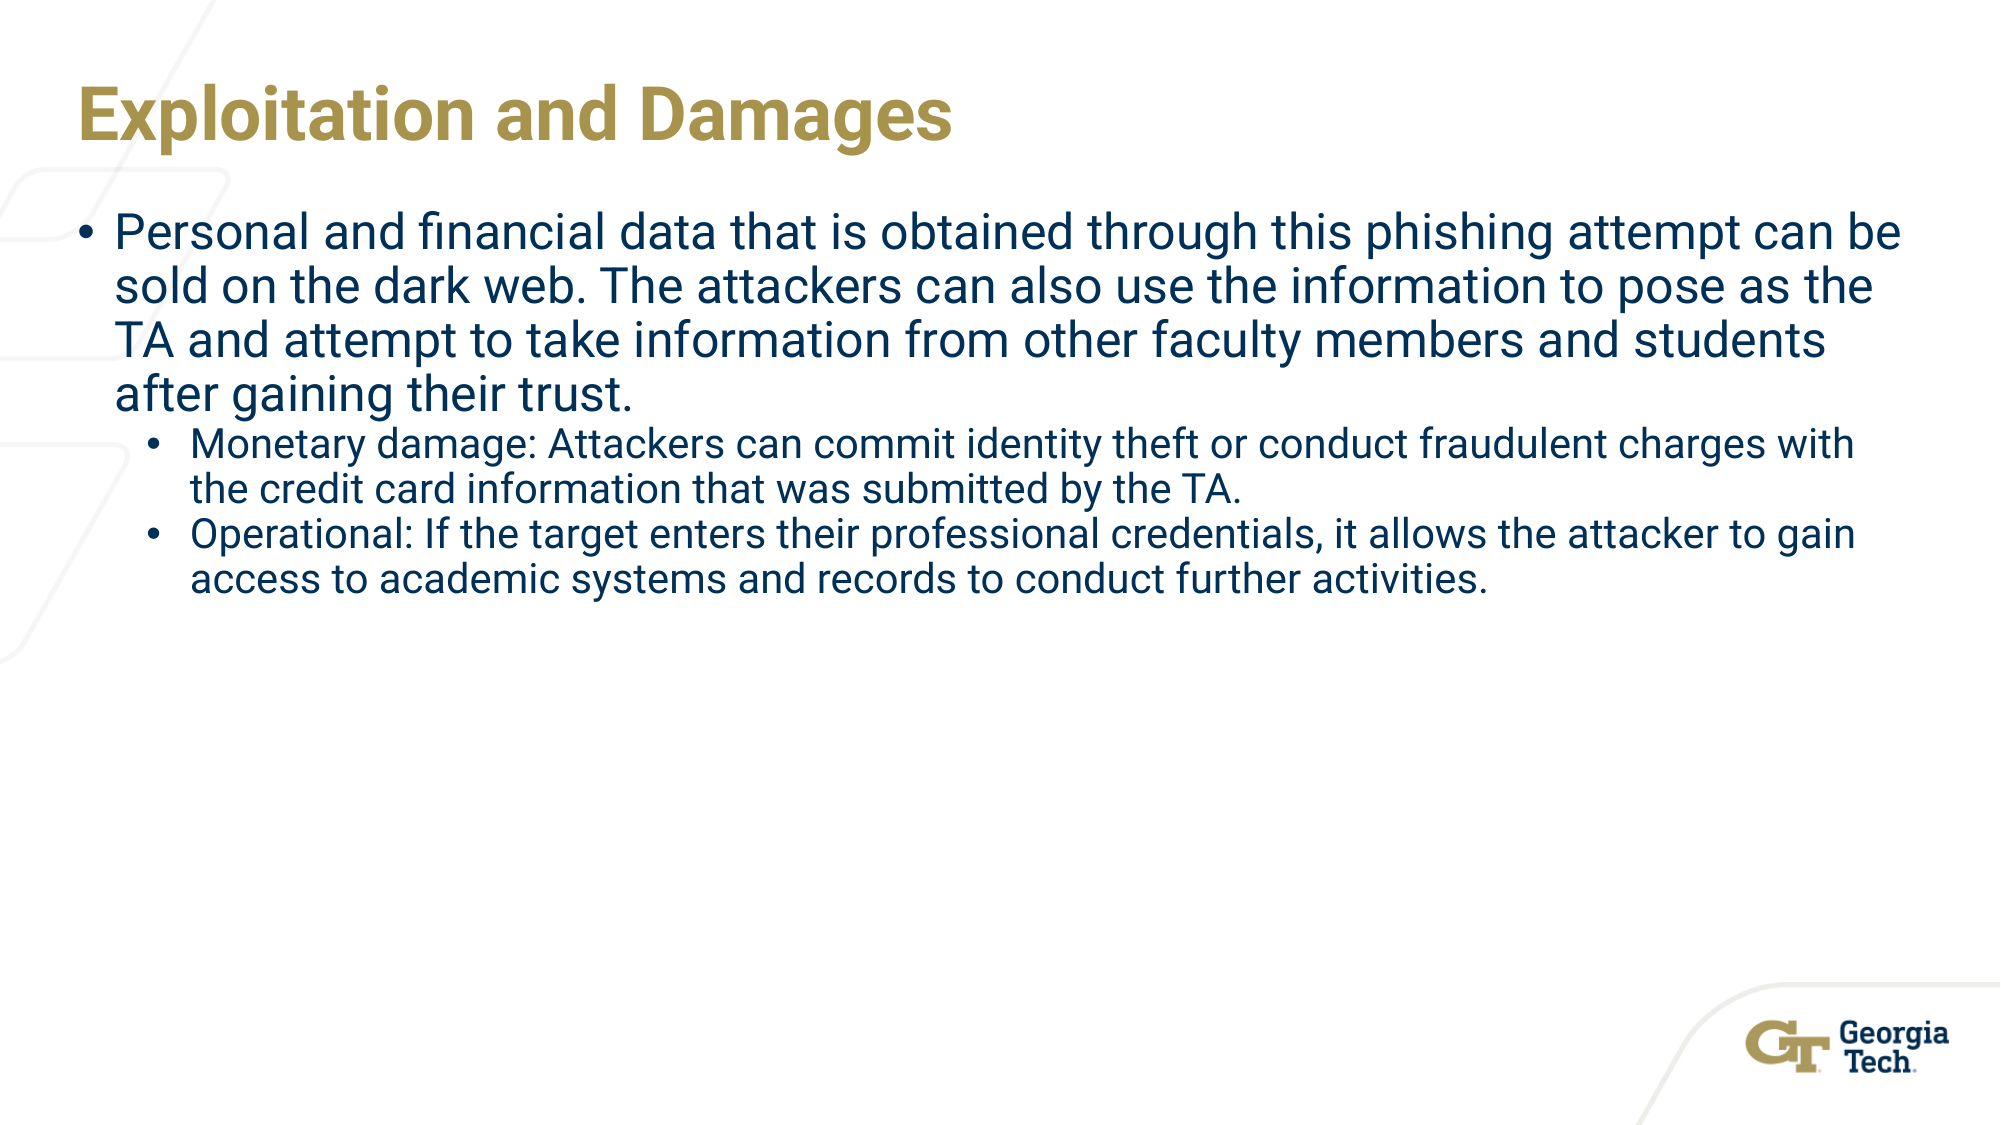

# Exploitation and Damages
Personal and financial data that is obtained through this phishing attempt can be sold on the dark web. The attackers can also use the information to pose as the TA and attempt to take information from other faculty members and students after gaining their trust.
Monetary damage: Attackers can commit identity theft or conduct fraudulent charges with the credit card information that was submitted by the TA.
Operational: If the target enters their professional credentials, it allows the attacker to gain access to academic systems and records to conduct further activities.